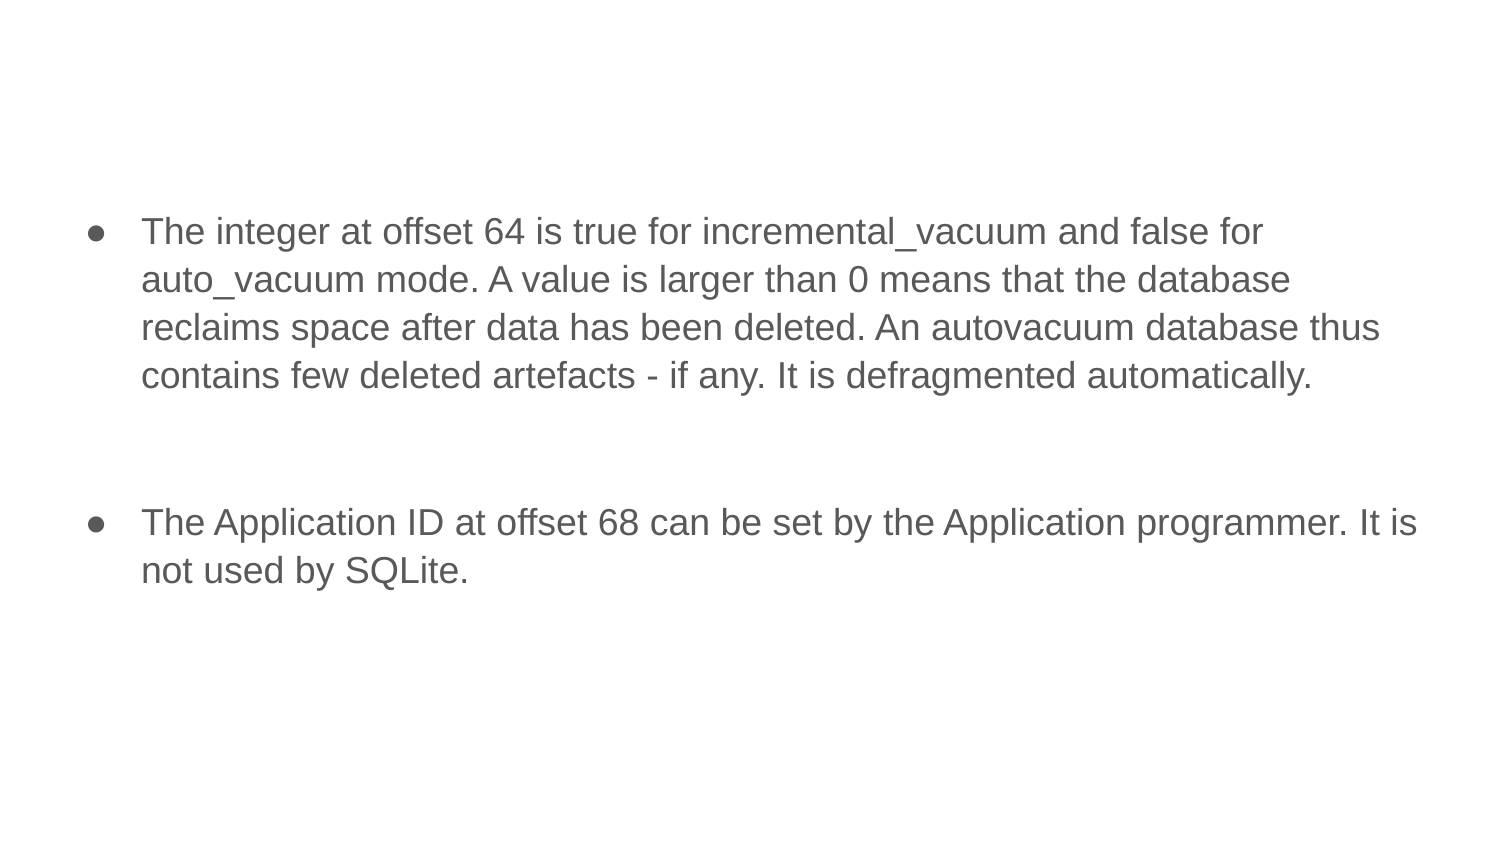

#
The integer at offset 64 is true for incremental_vacuum and false for auto_vacuum mode. A value is larger than 0 means that the database reclaims space after data has been deleted. An autovacuum database thus contains few deleted artefacts - if any. It is defragmented automatically.

The Application ID at offset 68 can be set by the Application programmer. It is not used by SQLite.